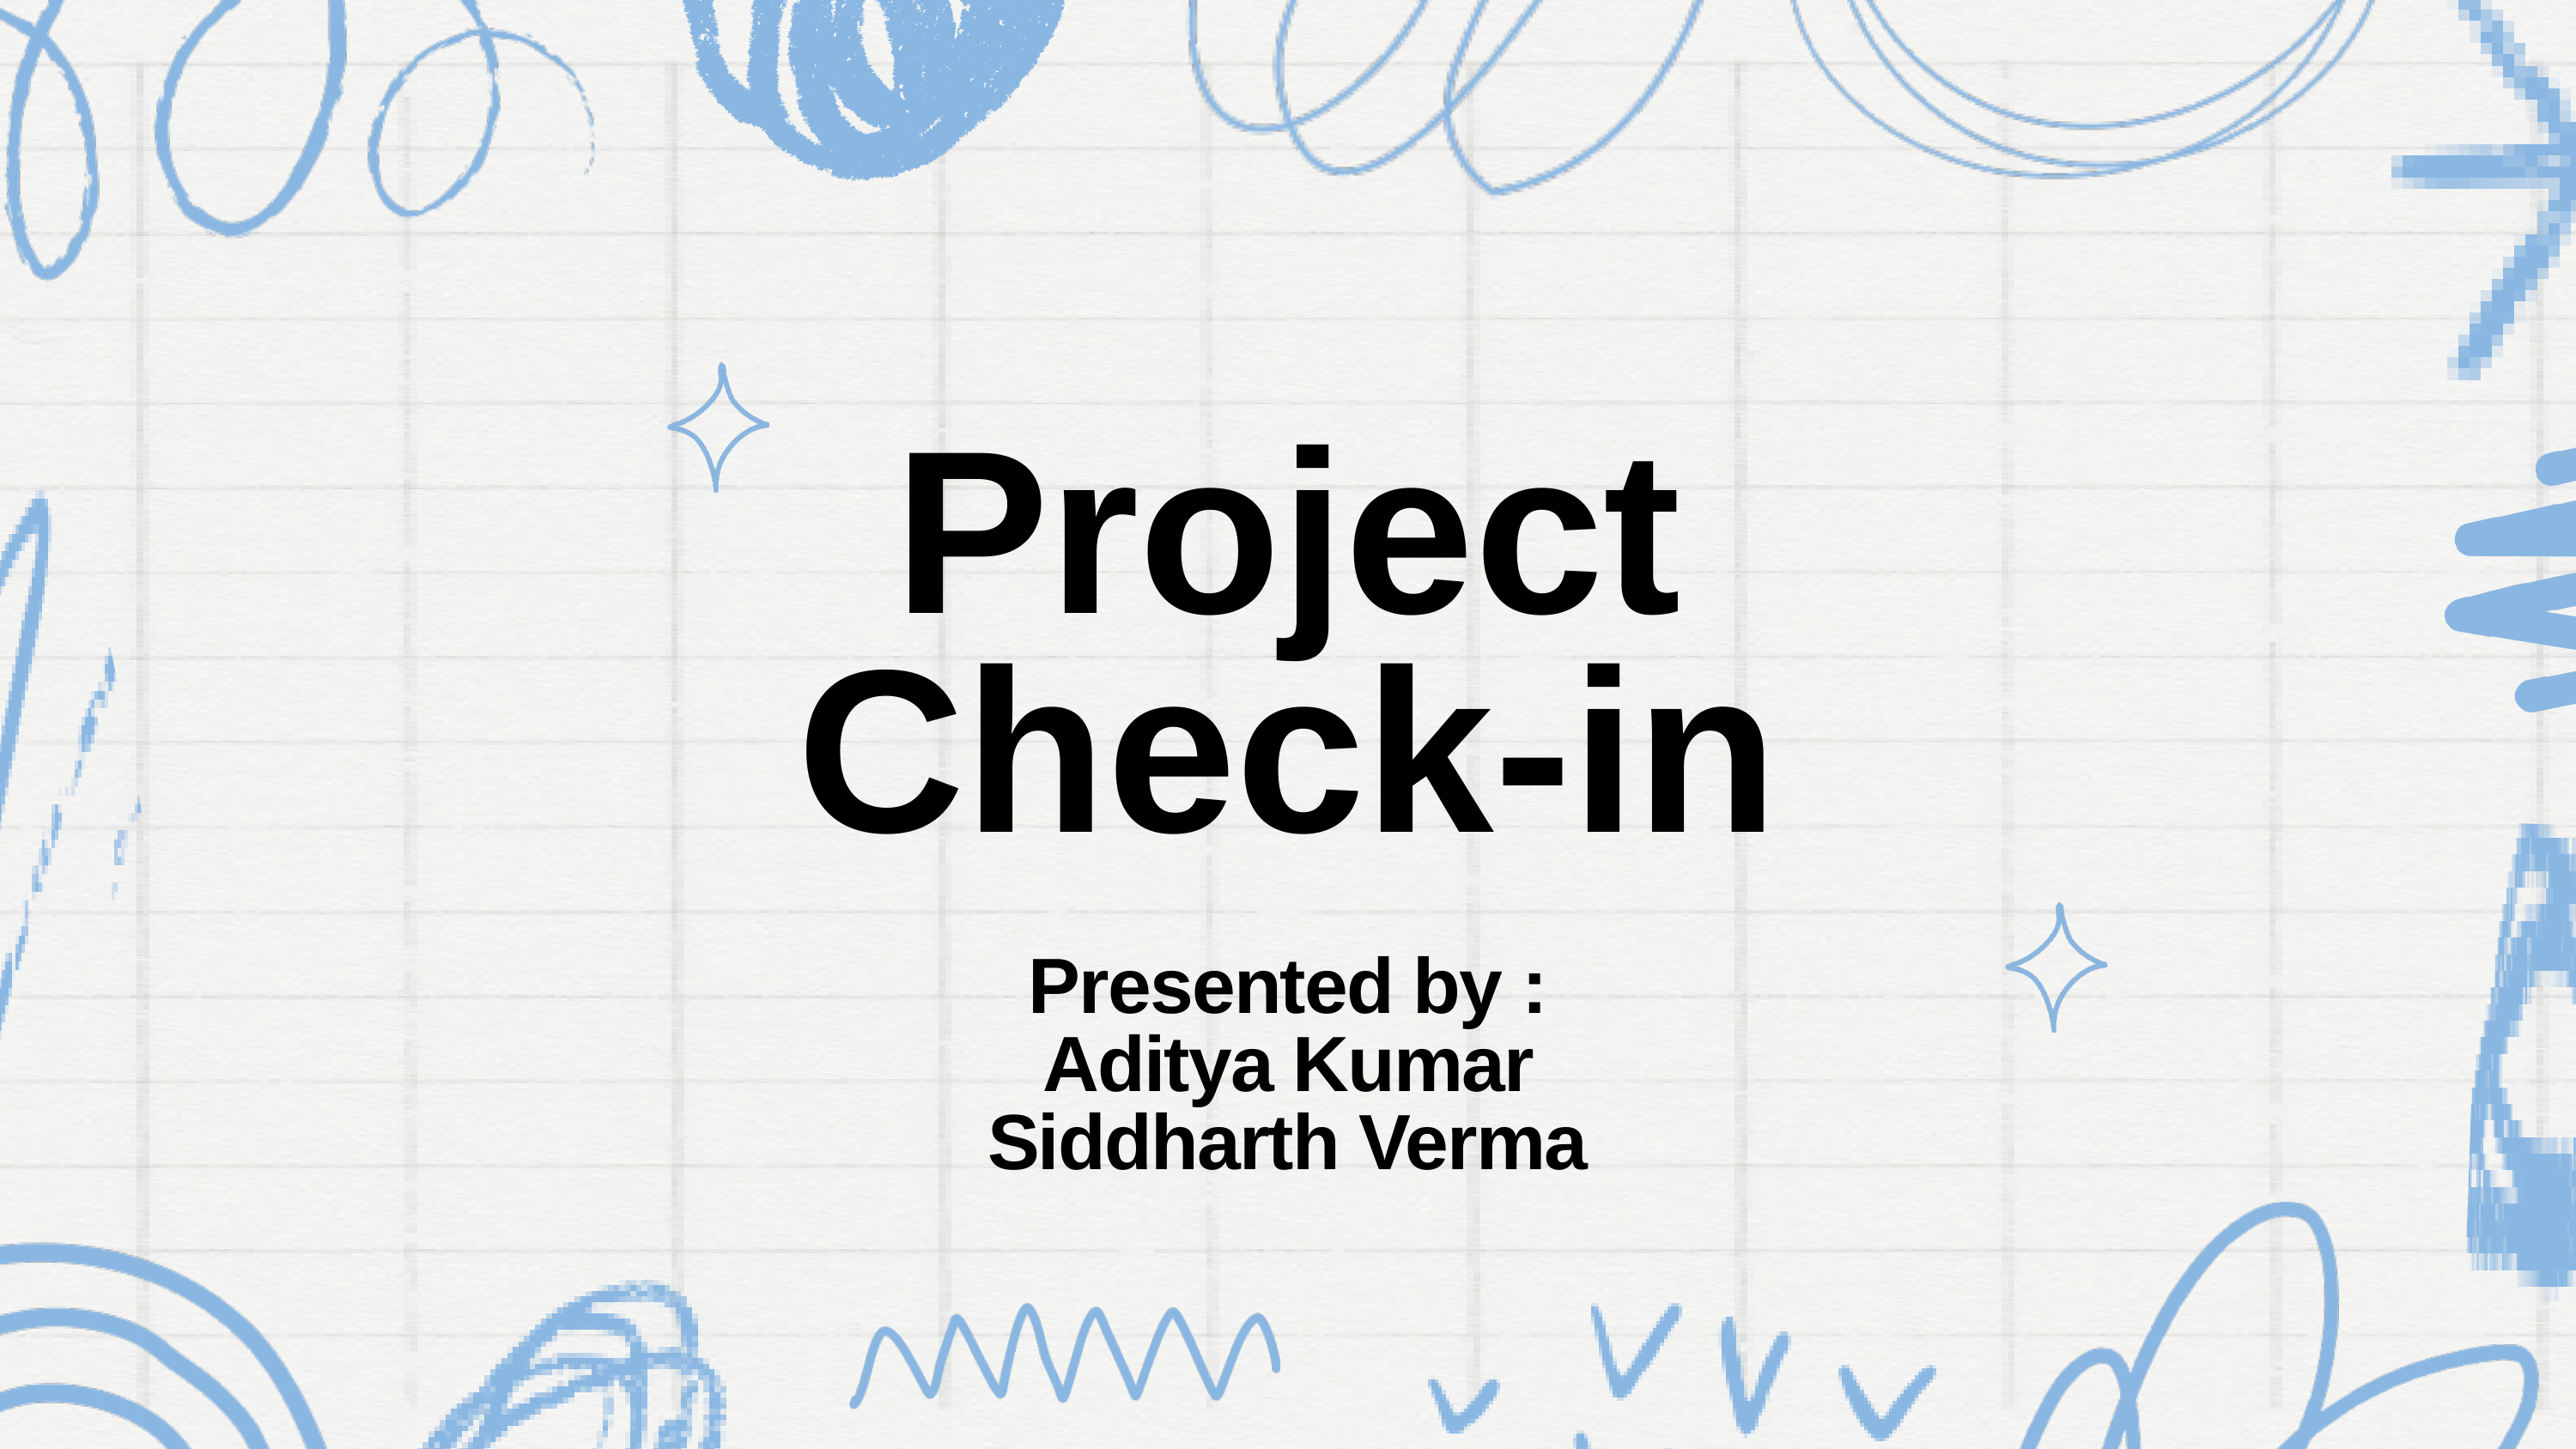

Project Check-in

Presented by :
 Aditya Kumar
Siddharth Verma